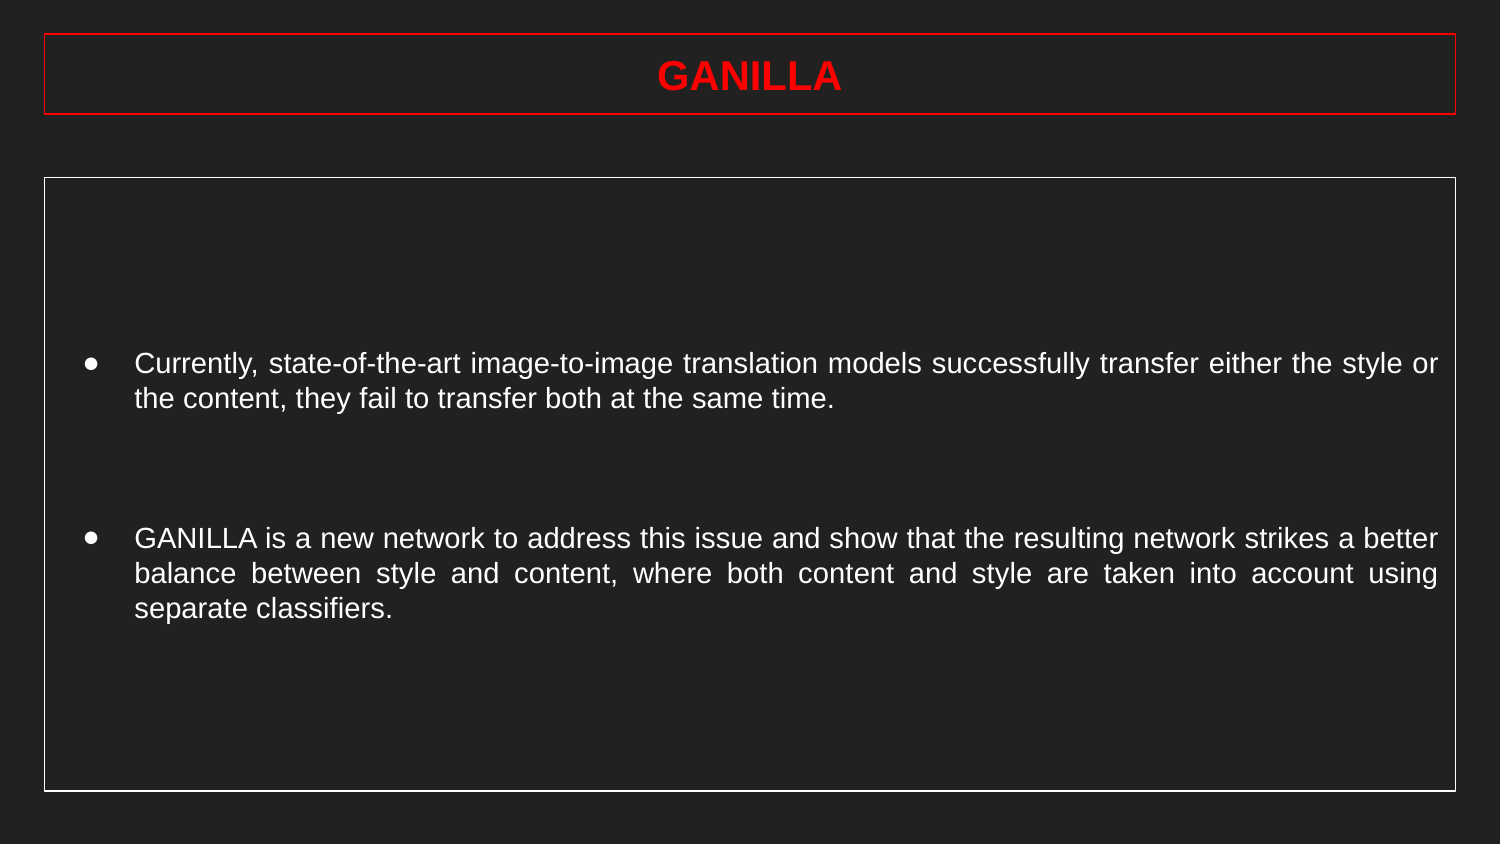

GANILLA
Currently, state-of-the-art image-to-image translation models successfully transfer either the style or the content, they fail to transfer both at the same time.

GANILLA is a new network to address this issue and show that the resulting network strikes a better balance between style and content, where both content and style are taken into account using separate classifiers.